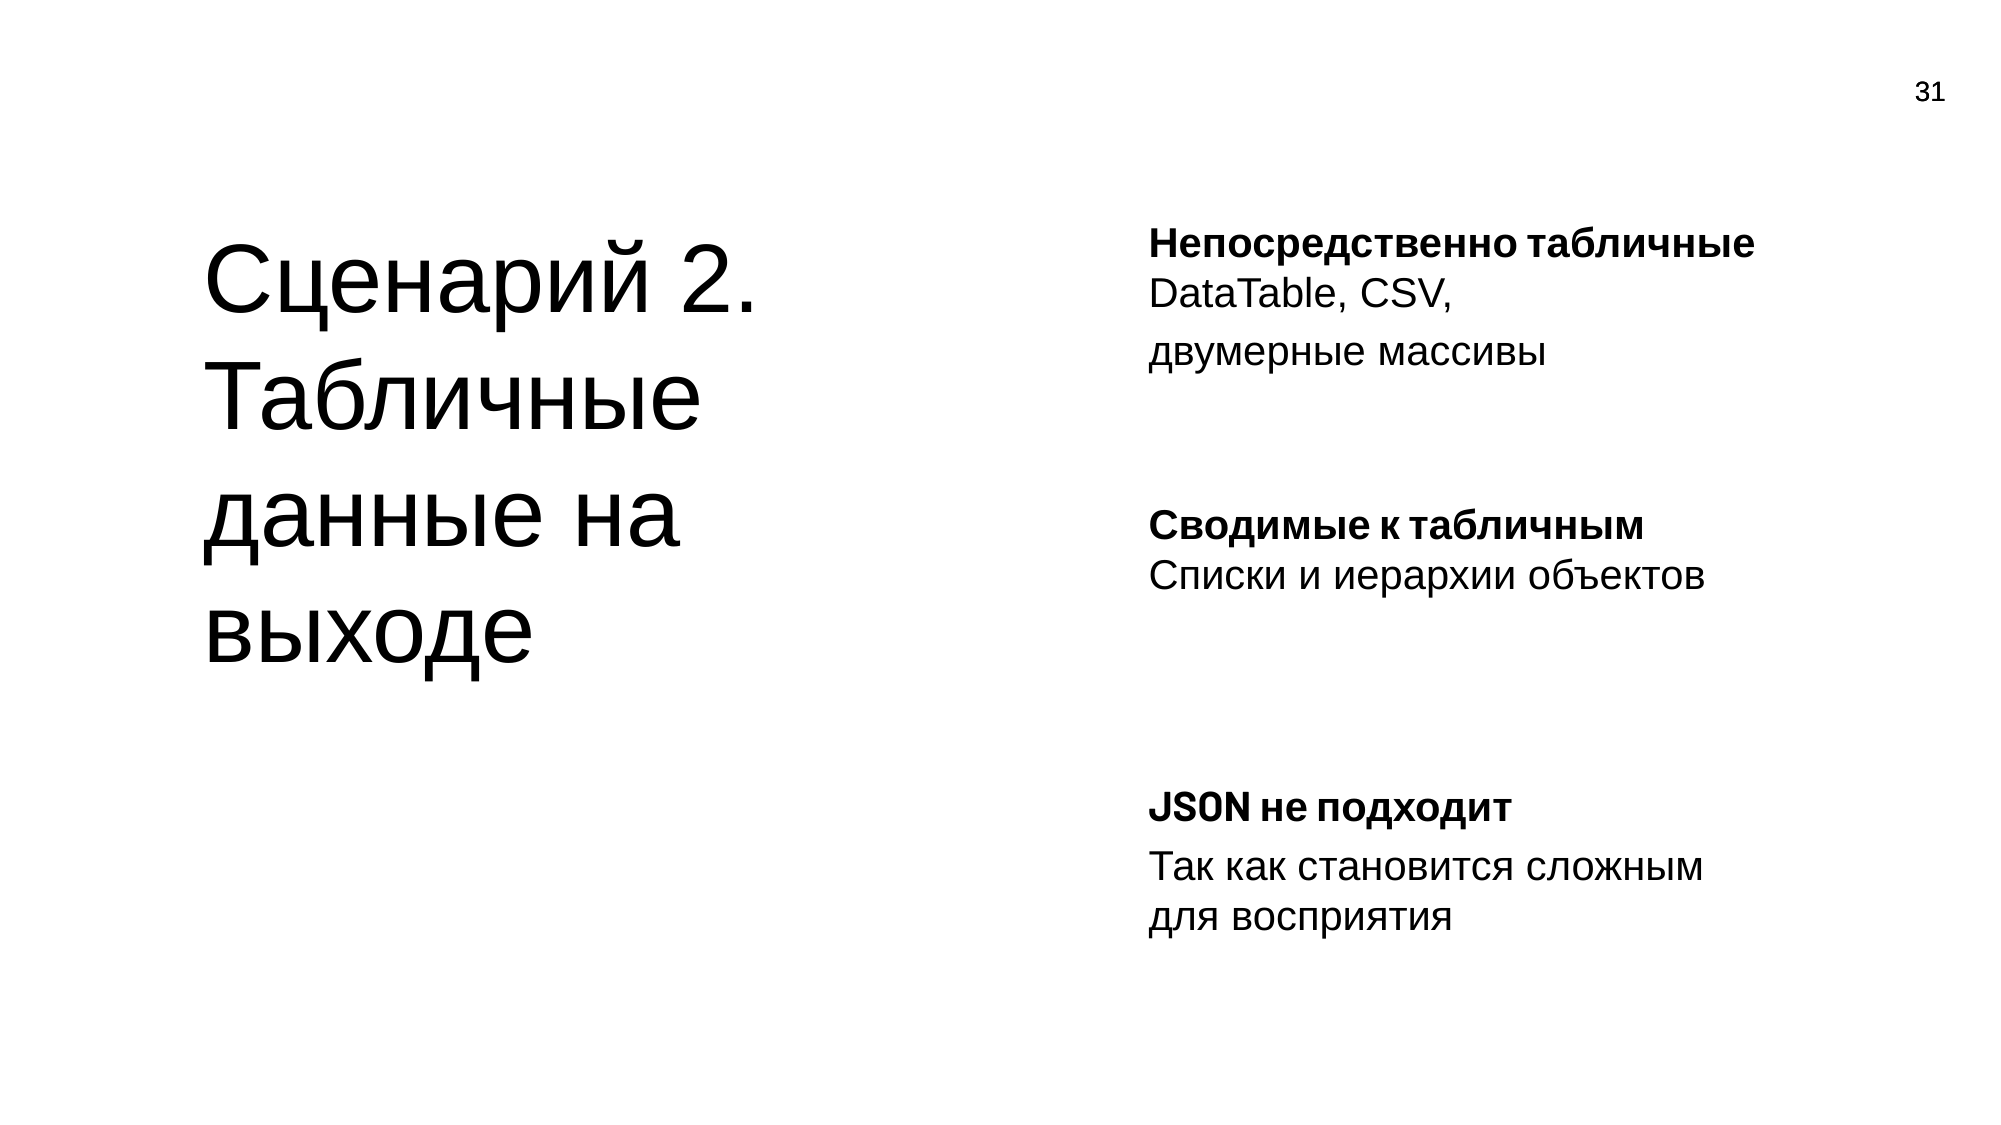

Сценарий 2.
Табличные данные на выходе
Непосредственно табличные
DataTable, CSV,
двумерные массивы
Сводимые к табличным
Списки и иерархии объектов
JSON не подходит
Так как становится сложным для восприятия